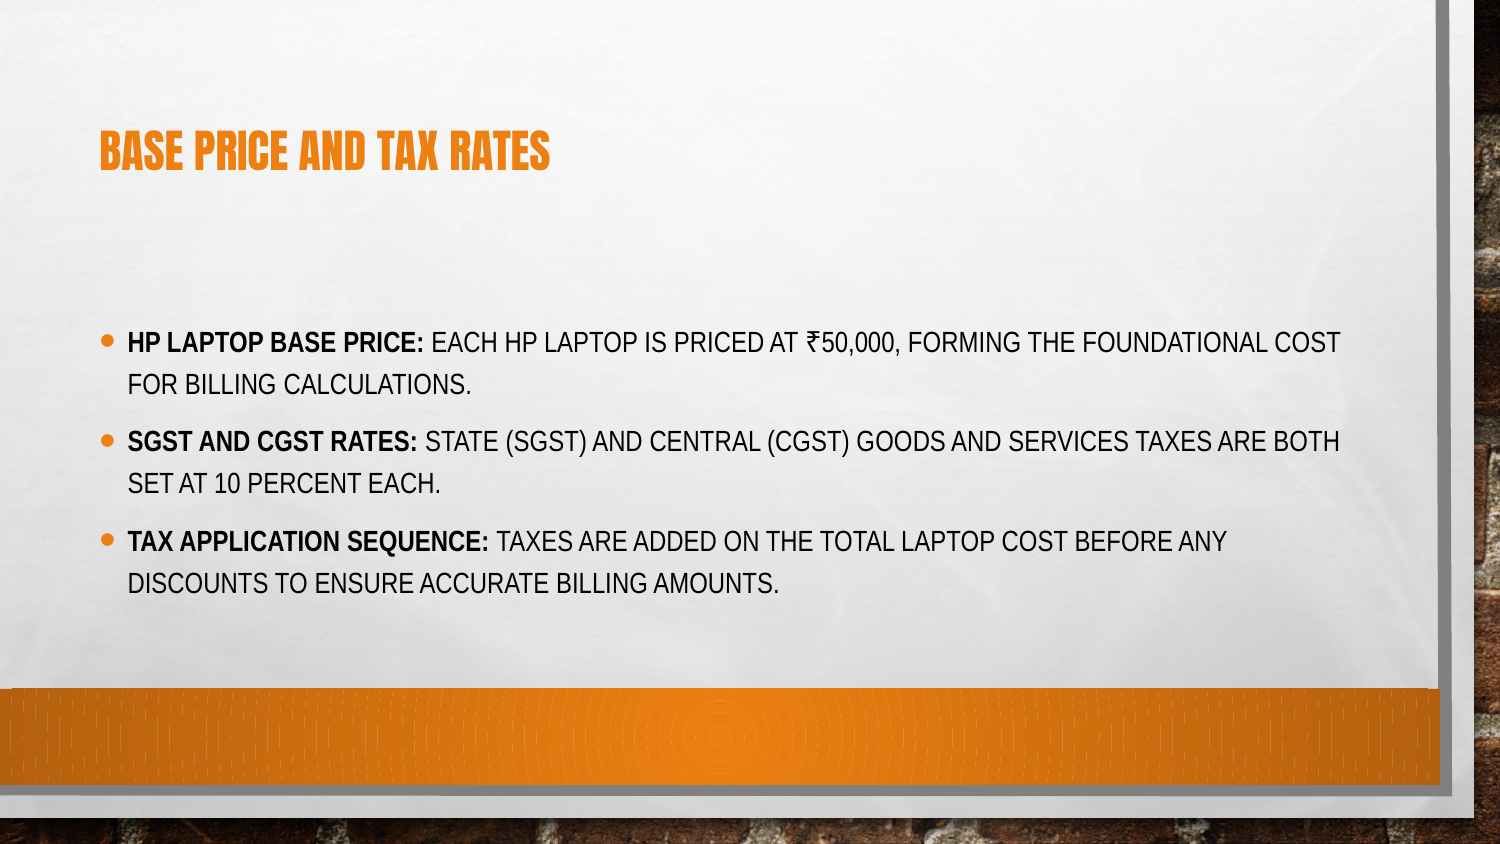

# Base Price and Tax Rates
HP Laptop Base Price: Each HP laptop is priced at ₹50,000, forming the foundational cost for billing calculations.
SGST and CGST Rates: State (SGST) and Central (CGST) Goods and Services Taxes are both set at 10 percent each.
Tax Application Sequence: Taxes are added on the total laptop cost before any discounts to ensure accurate billing amounts.